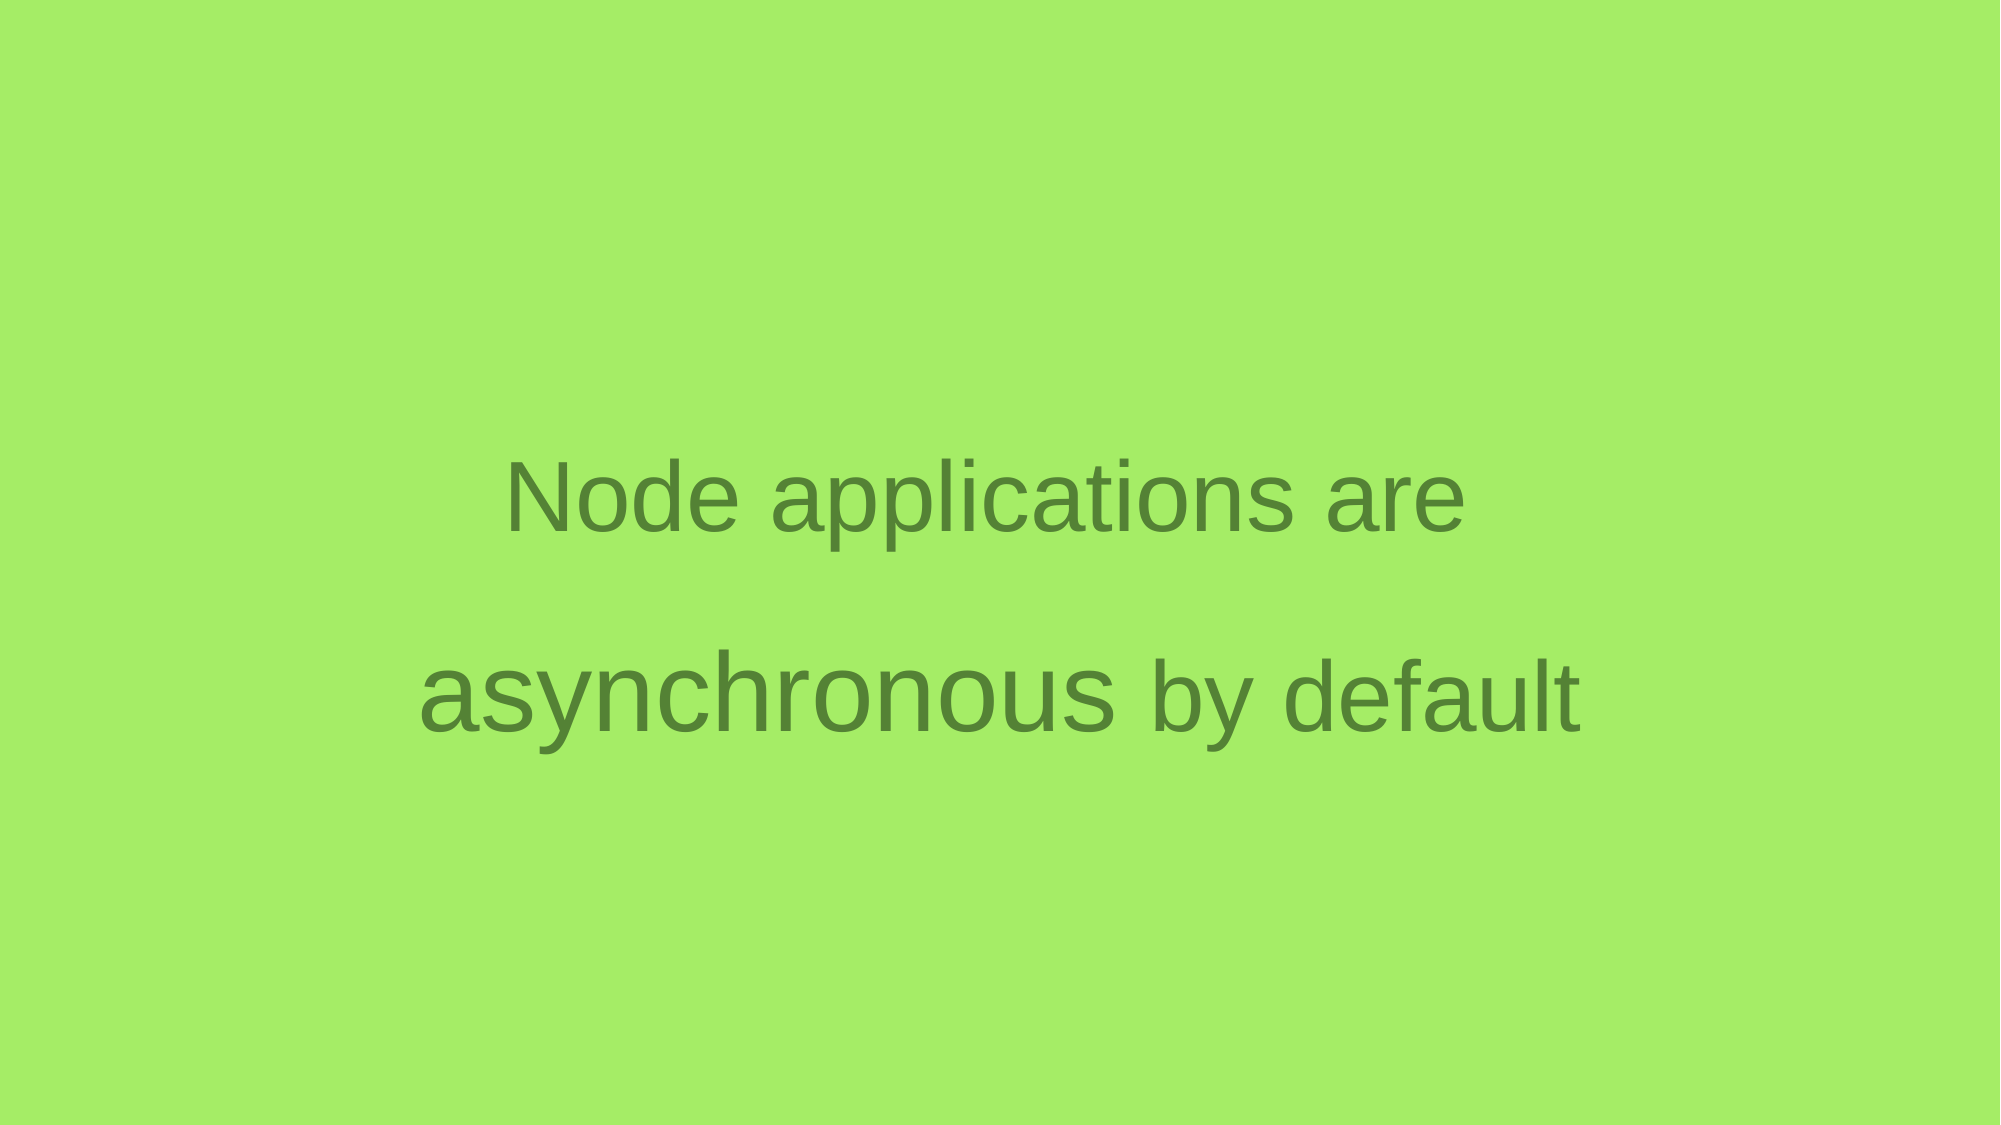

# Node applications are asynchronous by default